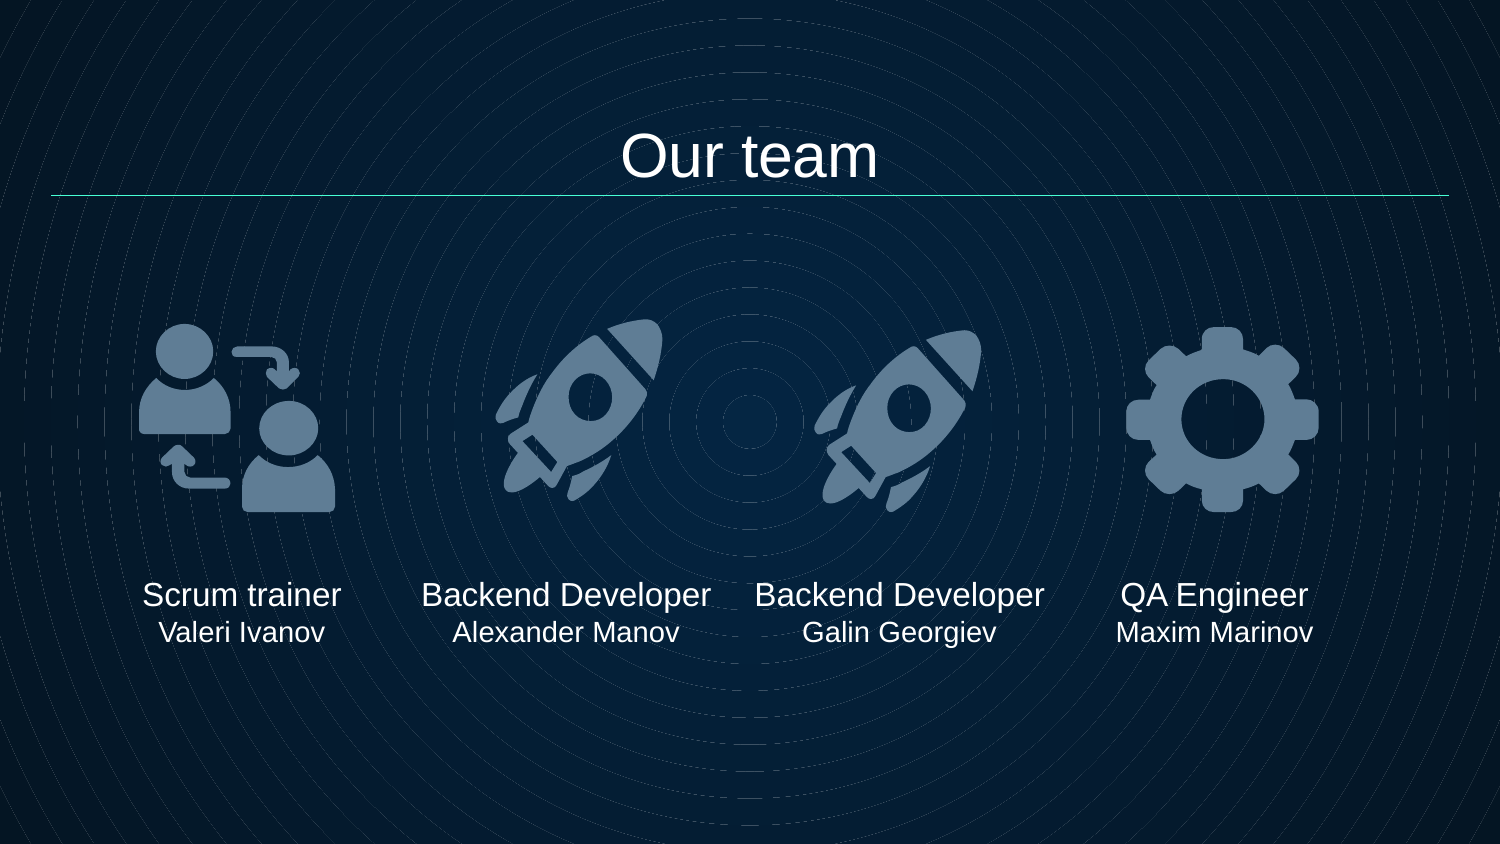

Our team

Scrum trainer
Valeri Ivanov
Backend Developer
Alexander Manov
Backend Developer
Galin Georgiev
QA Engineer
Maxim Marinov